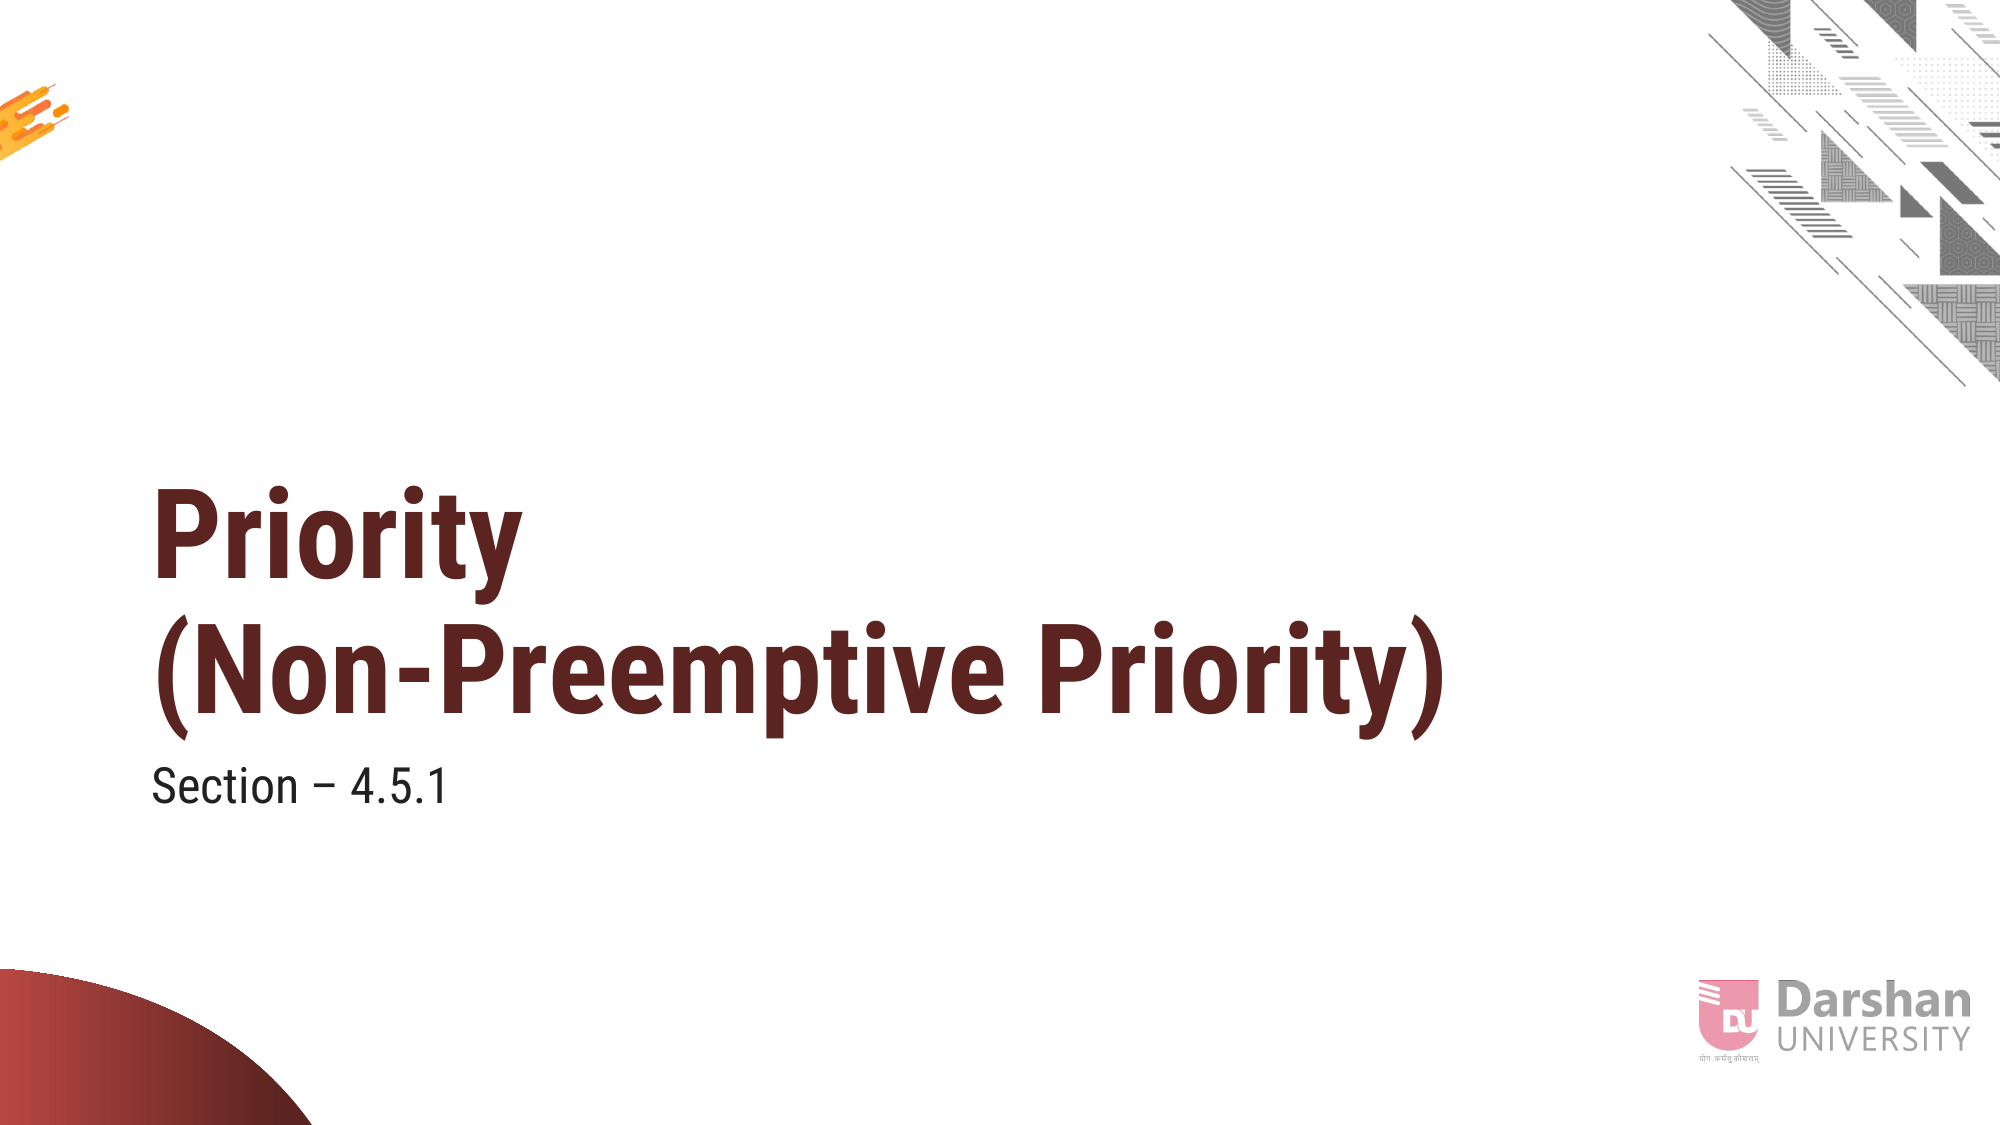

# Priority (Non-Preemptive Priority)
Section – 4.5.1